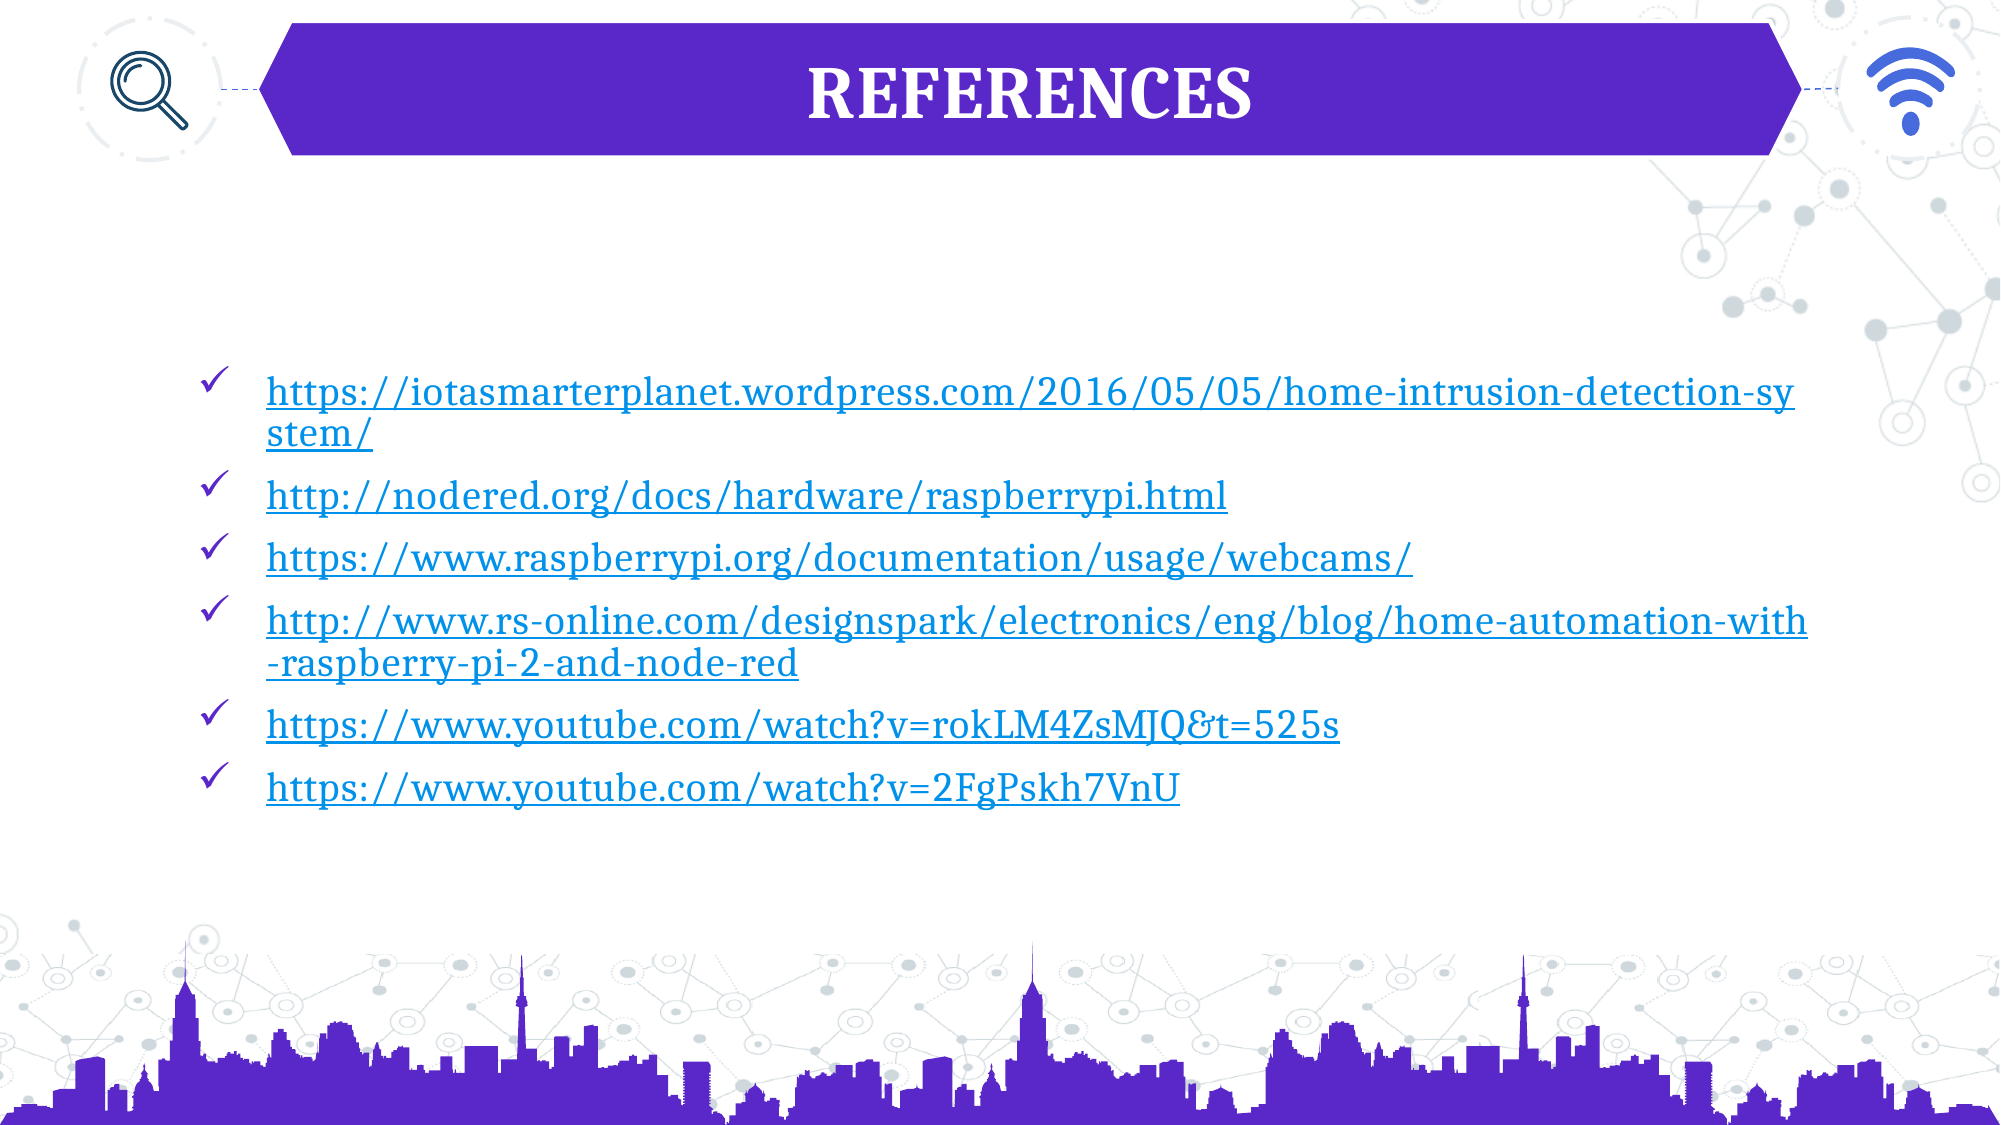

REFERENCES
https://iotasmarterplanet.wordpress.com/2016/05/05/home-intrusion-detection-system/
http://nodered.org/docs/hardware/raspberrypi.html
https://www.raspberrypi.org/documentation/usage/webcams/
http://www.rs-online.com/designspark/electronics/eng/blog/home-automation-with-raspberry-pi-2-and-node-red
https://www.youtube.com/watch?v=rokLM4ZsMJQ&t=525s
https://www.youtube.com/watch?v=2FgPskh7VnU